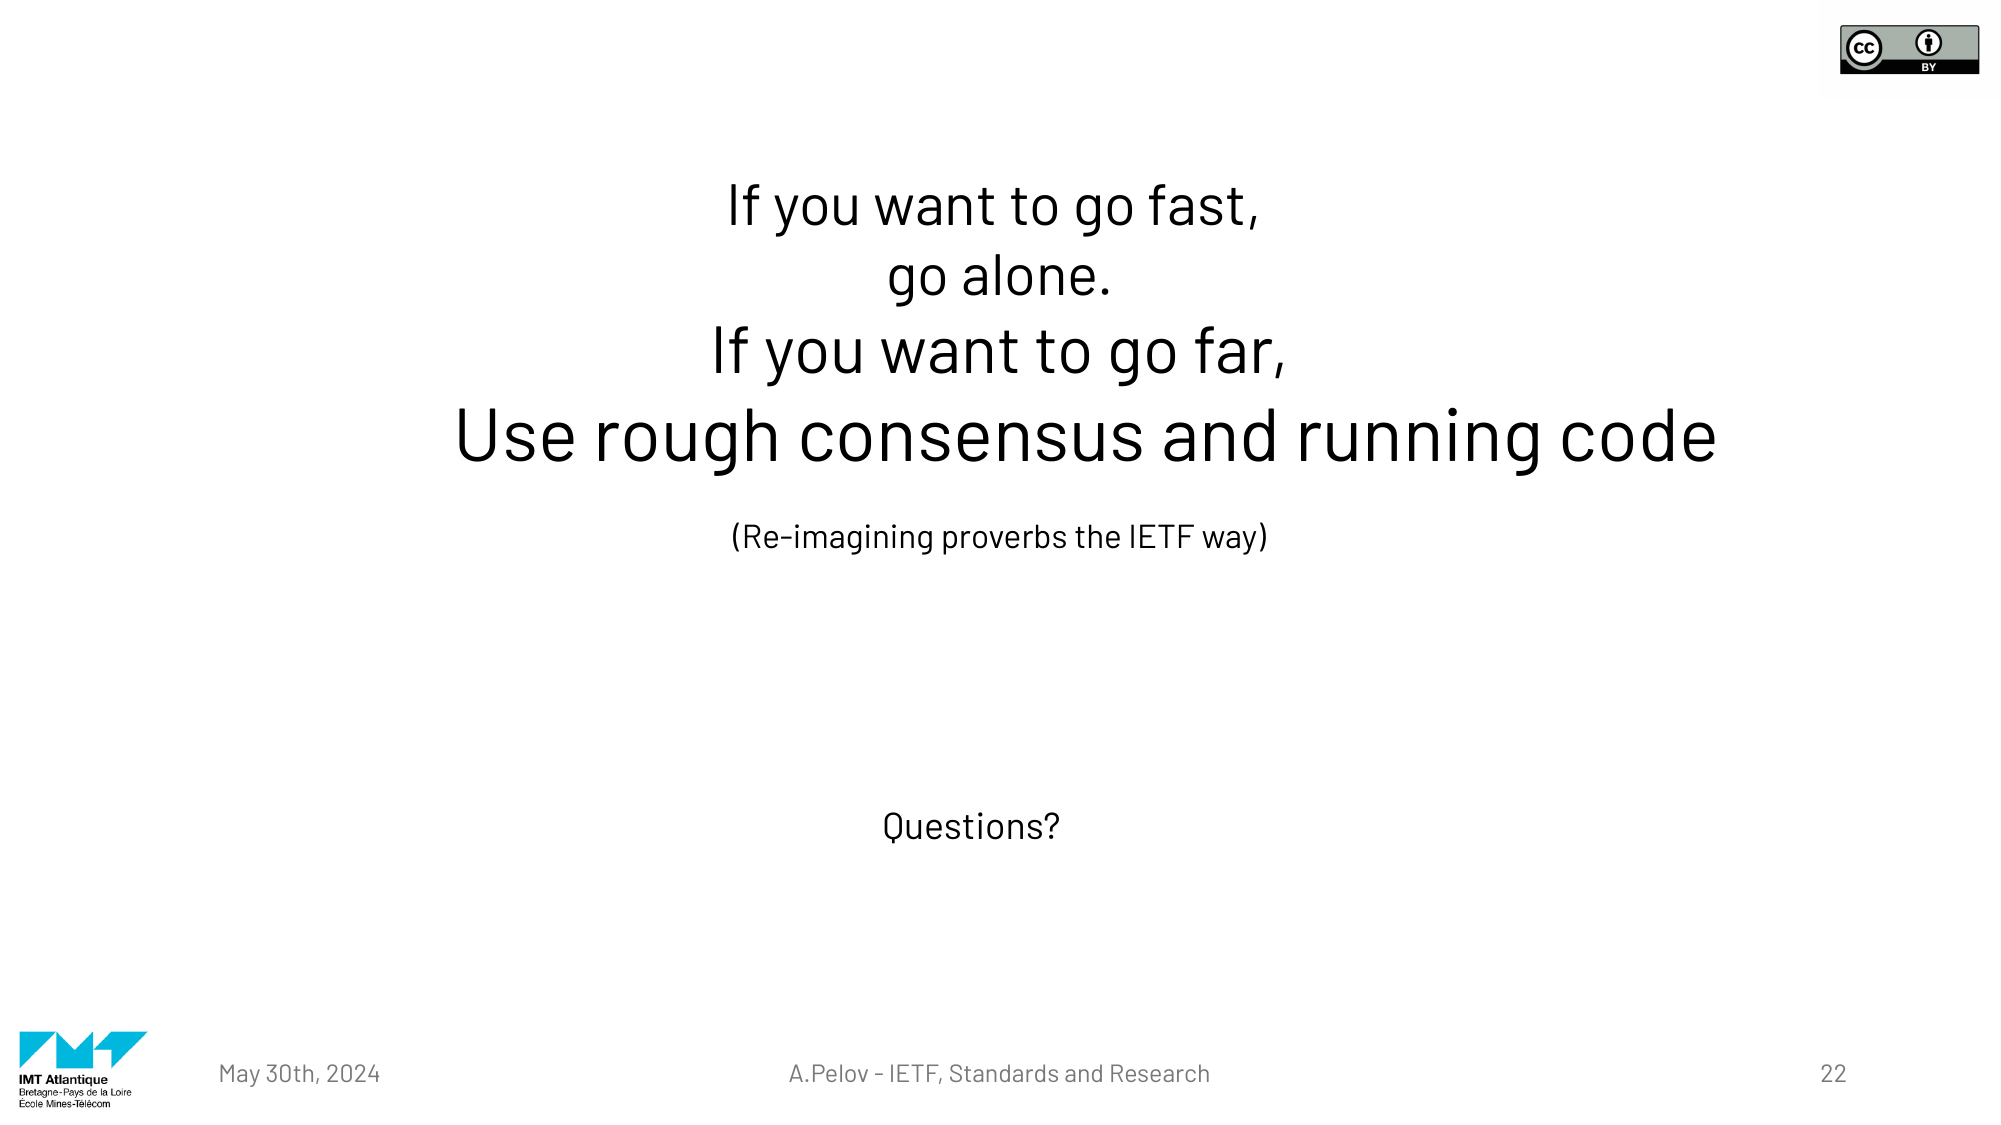

If you want to go fast,
go alone.
If you want to go far,
Use rough consensus and running code
(Re-imagining proverbs the IETF way)
Questions?
A.Pelov - IETF, Standards and Research
22
May 30th, 2024